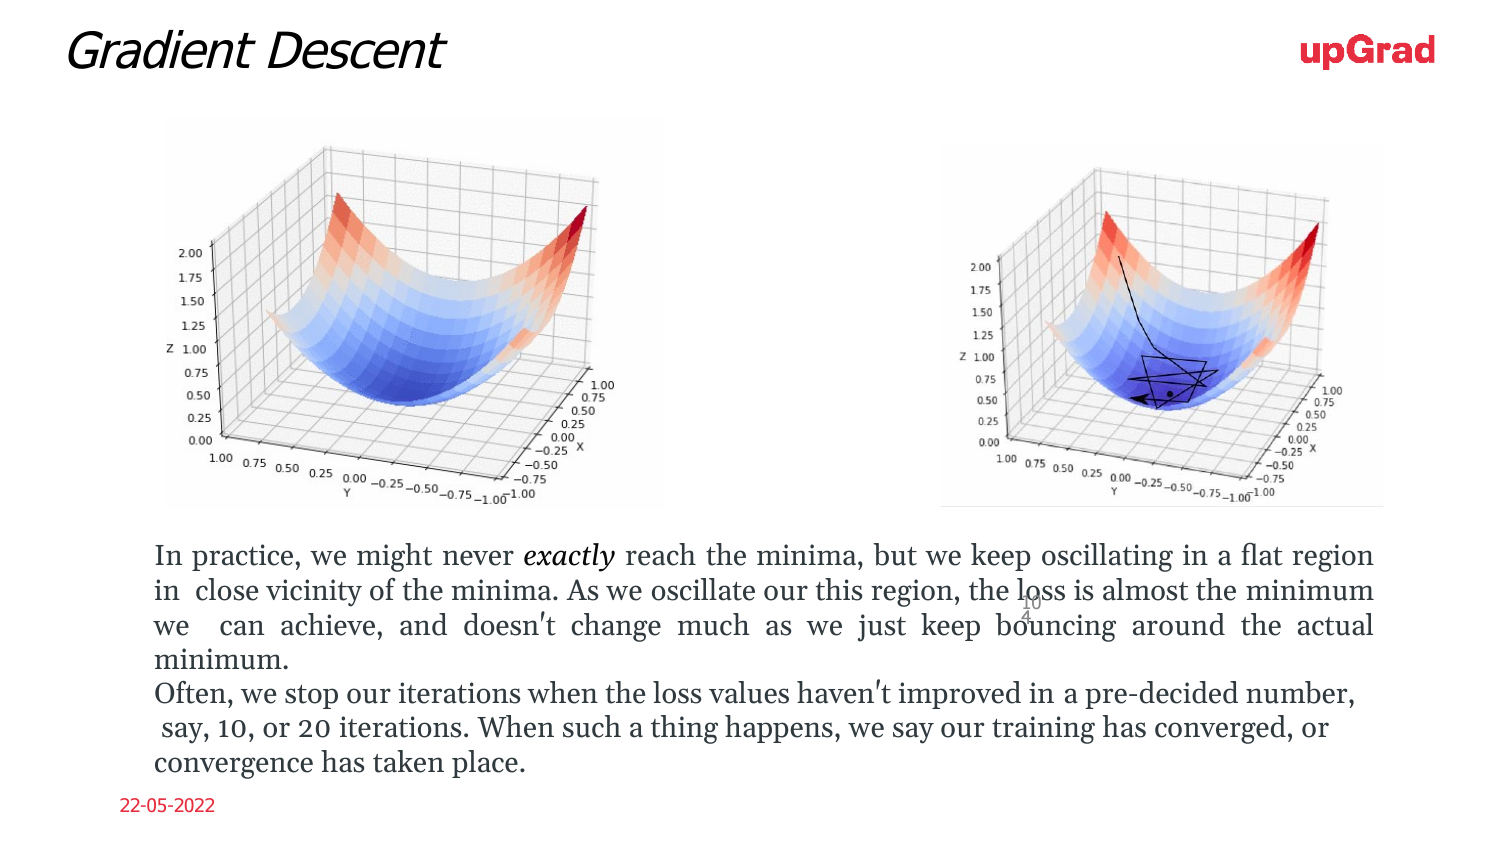

# Gradient Descent

In practice, we might never exactly reach the minima, but we keep oscillating in a flat region in  close vicinity of the minima. As we oscillate our this region, the loss is almost the minimum we  can achieve, and doesn't change much as we just keep bouncing around the actual minimum.
Often, we stop our iterations when the loss values haven't improved in a pre-decided number,  say, 10, or 20 iterations. When such a thing happens, we say our training has converged, or  convergence has taken place.
104
22-05-2022